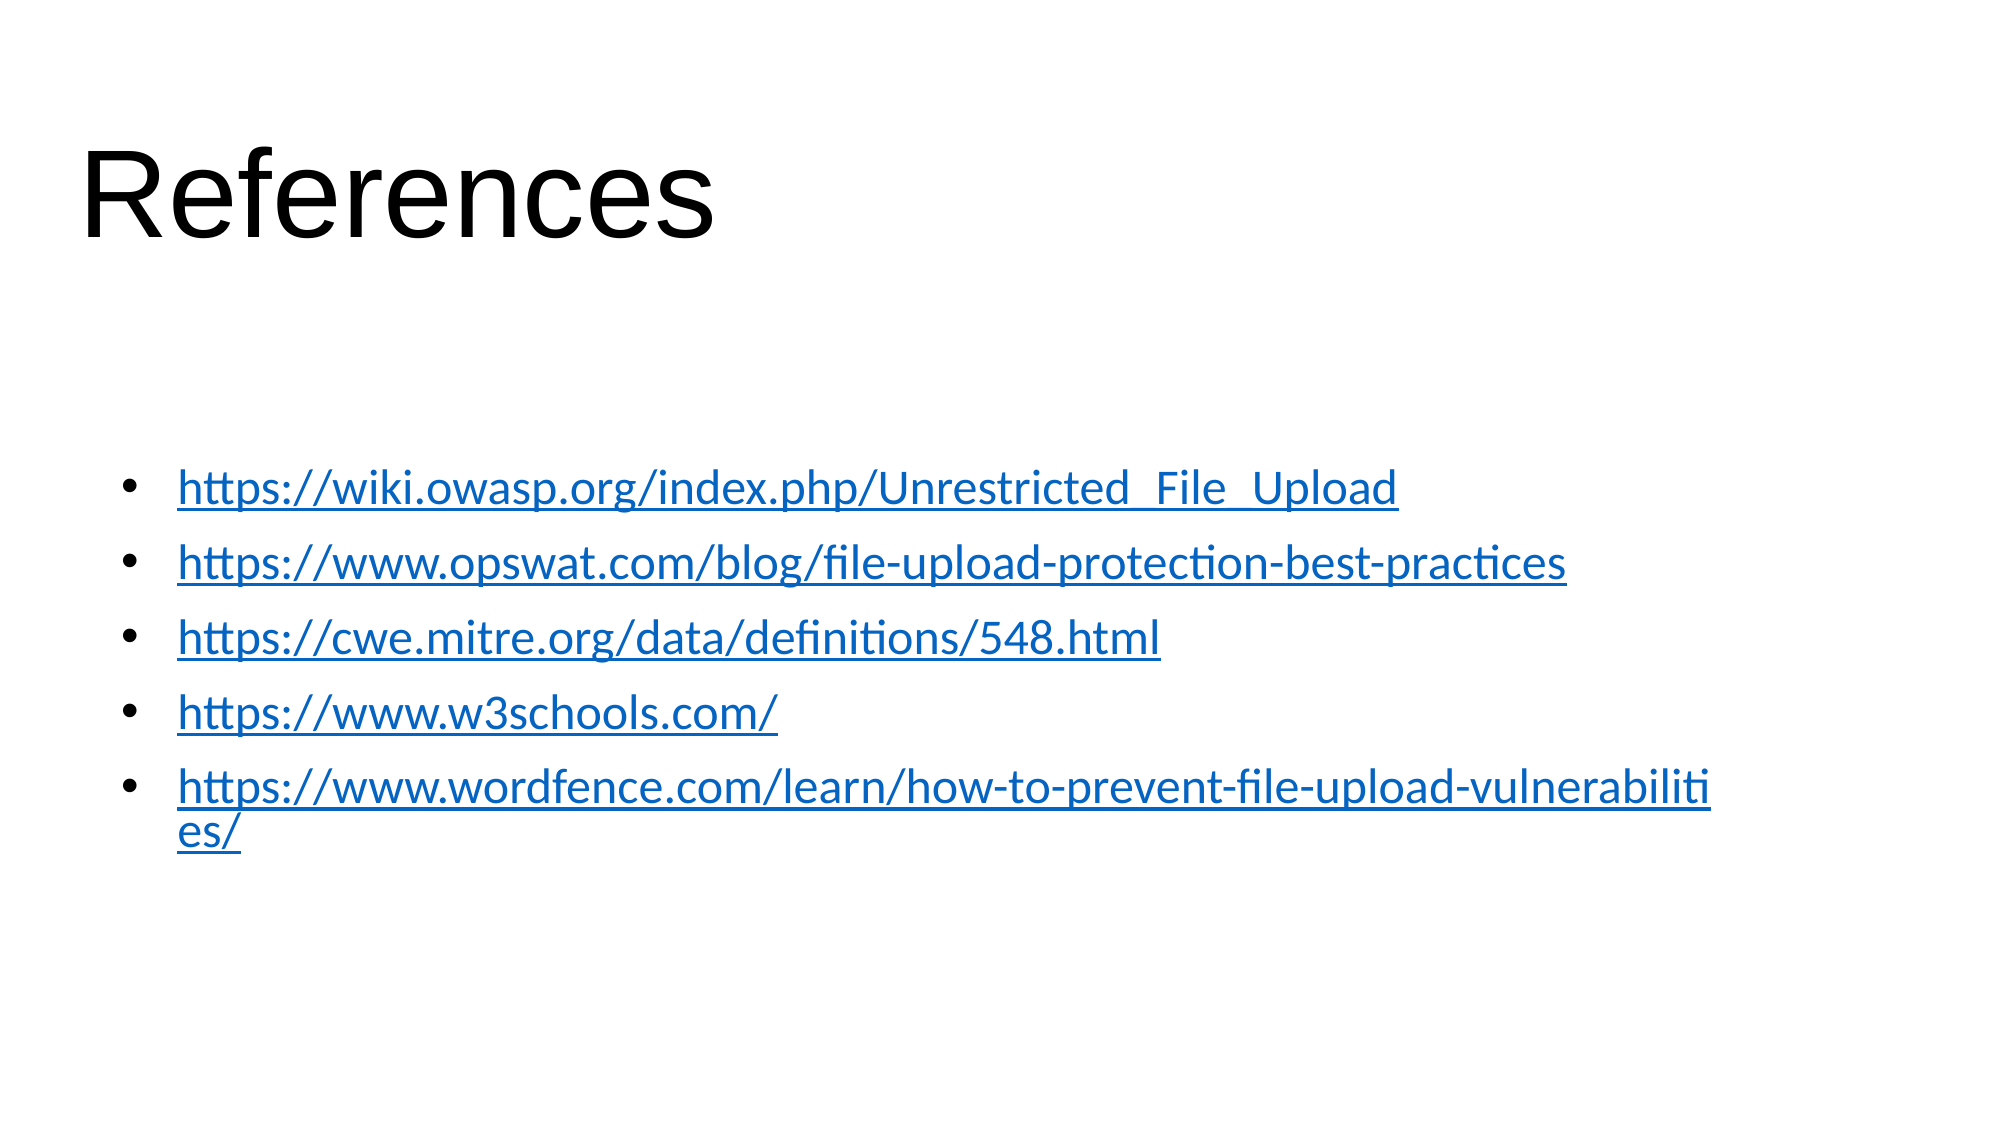

# References

https://wiki.owasp.org/index.php/Unrestricted_File_Upload
https://www.opswat.com/blog/file-upload-protection-best-practices
https://cwe.mitre.org/data/definitions/548.html
https://www.w3schools.com/
https://www.wordfence.com/learn/how-to-prevent-file-upload-vulnerabilities/